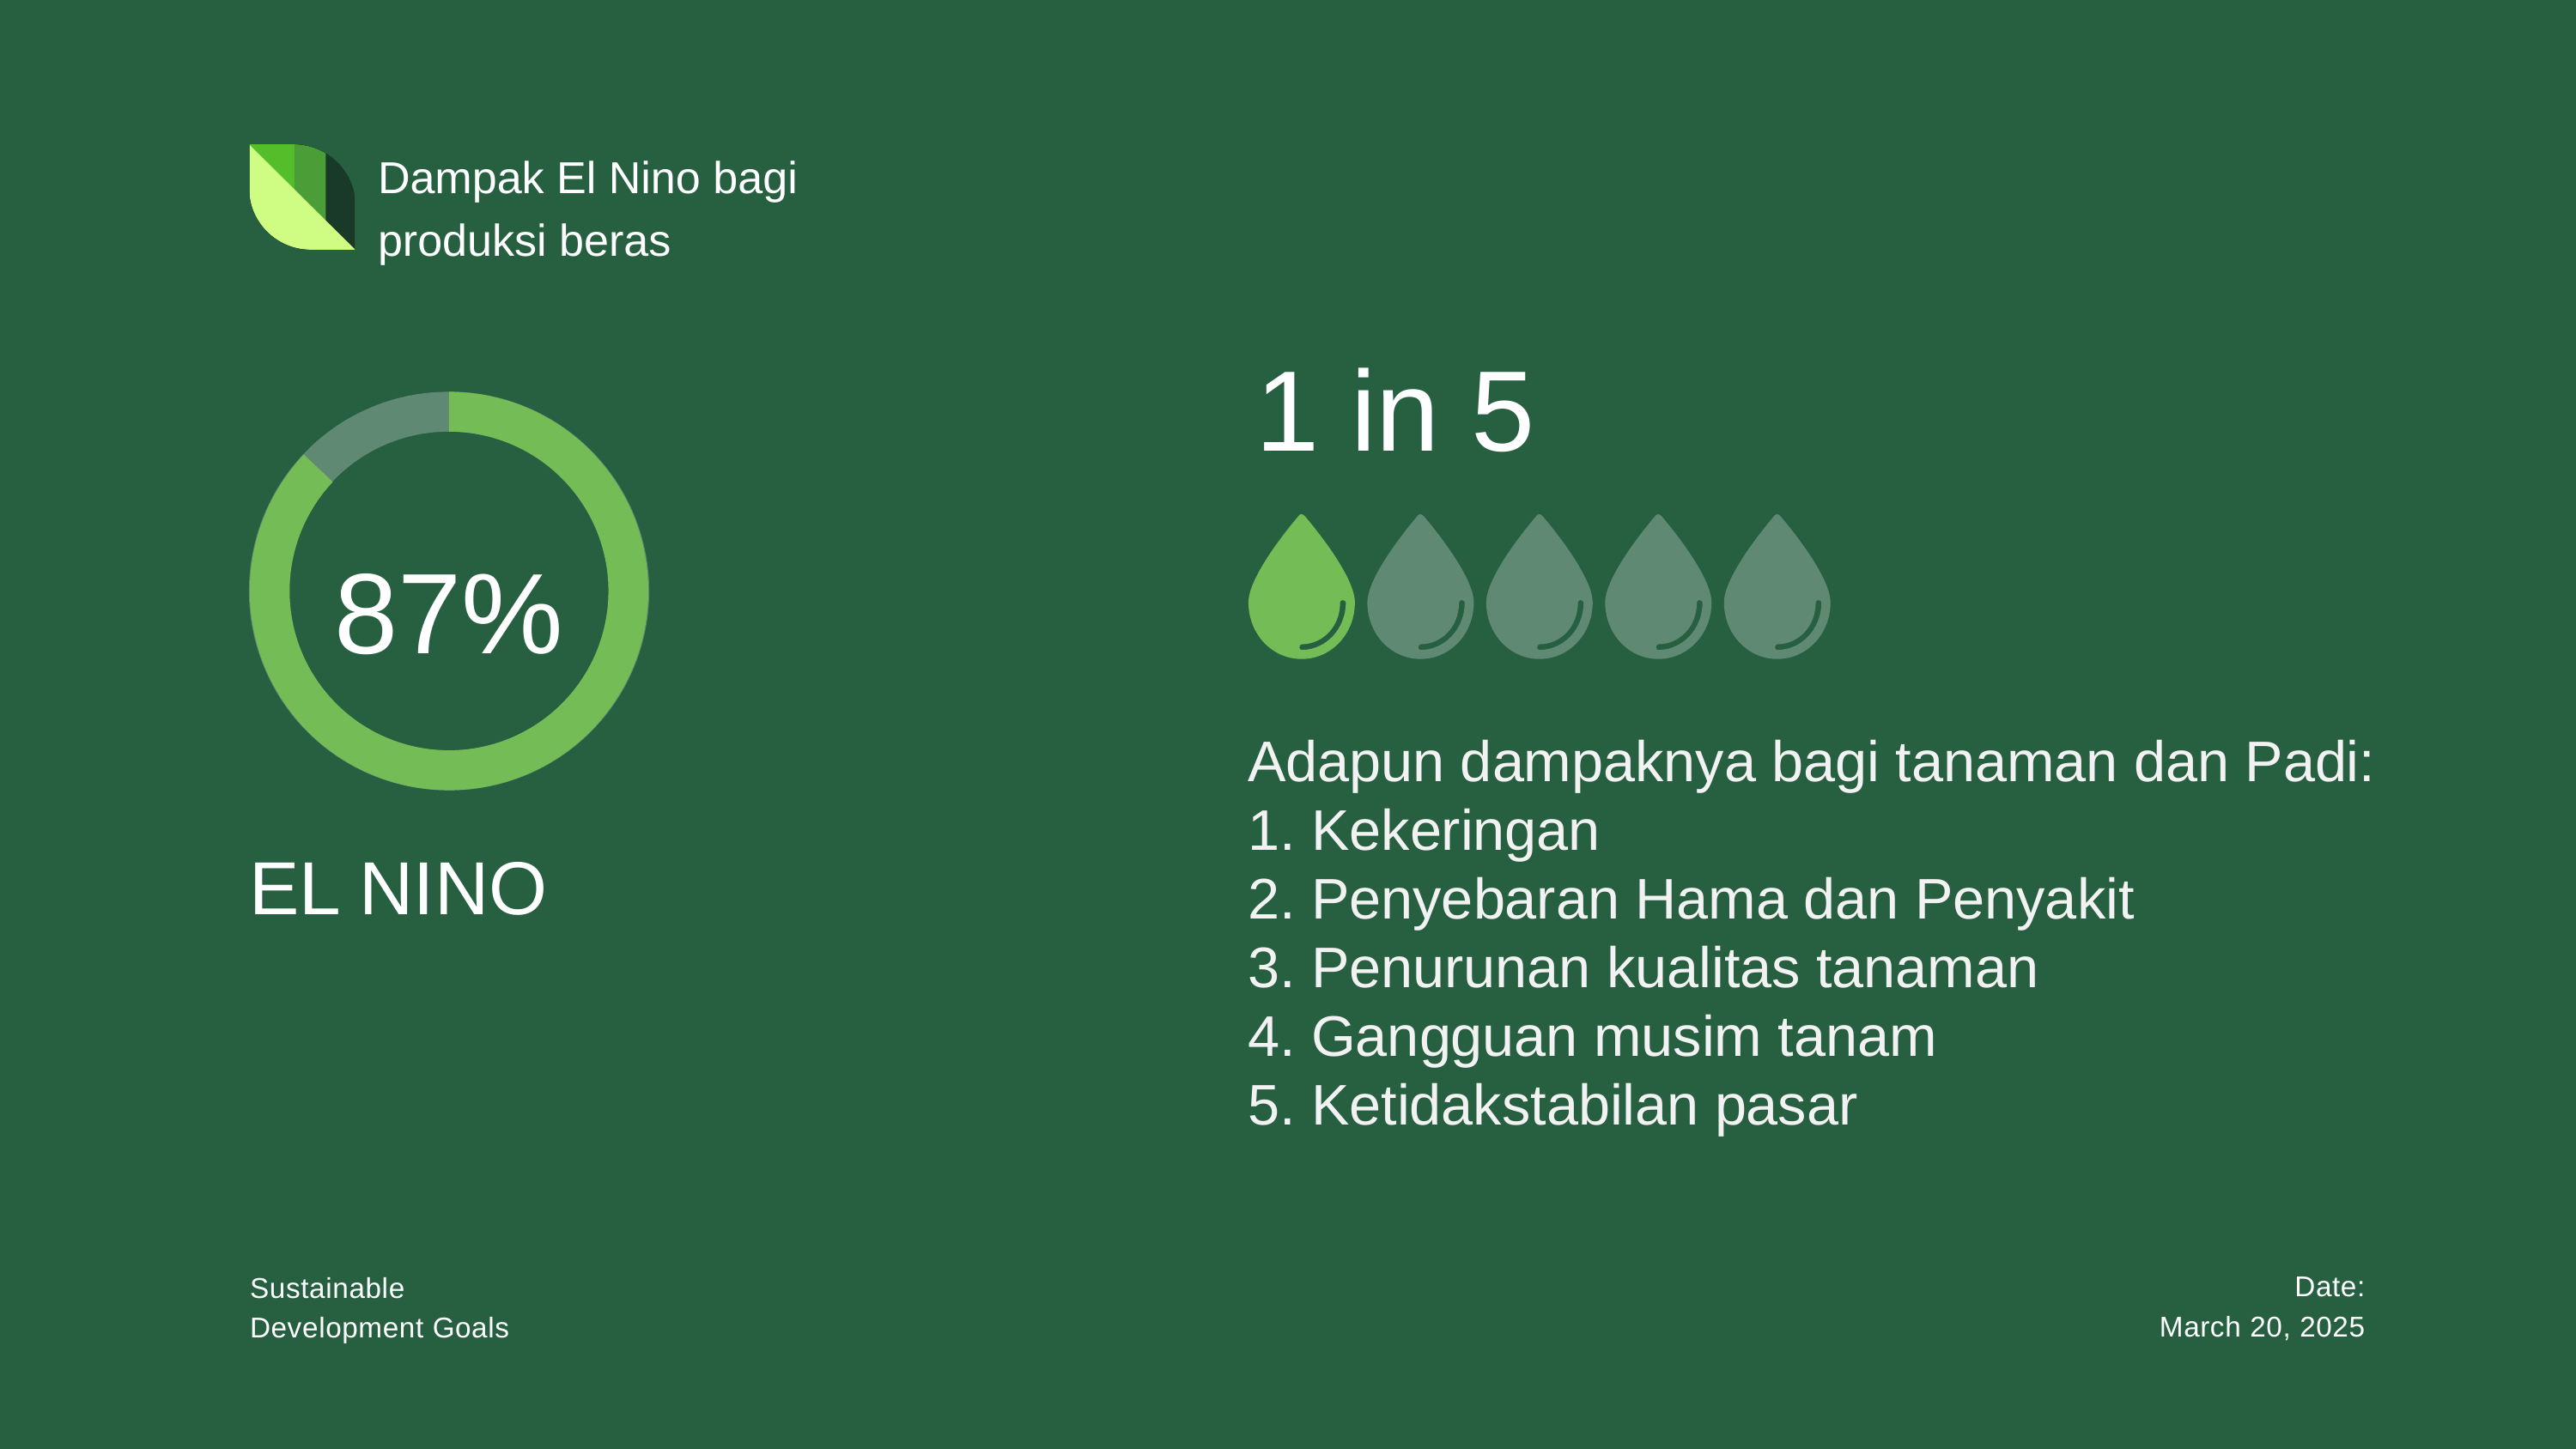

Dampak El Nino bagi produksi beras
1 in 5

87%
Adapun dampaknya bagi tanaman dan Padi:
 Kekeringan
 Penyebaran Hama dan Penyakit
 Penurunan kualitas tanaman
 Gangguan musim tanam
 Ketidakstabilan pasar
EL NINO
Date:
March 20, 2025
Sustainable Development Goals